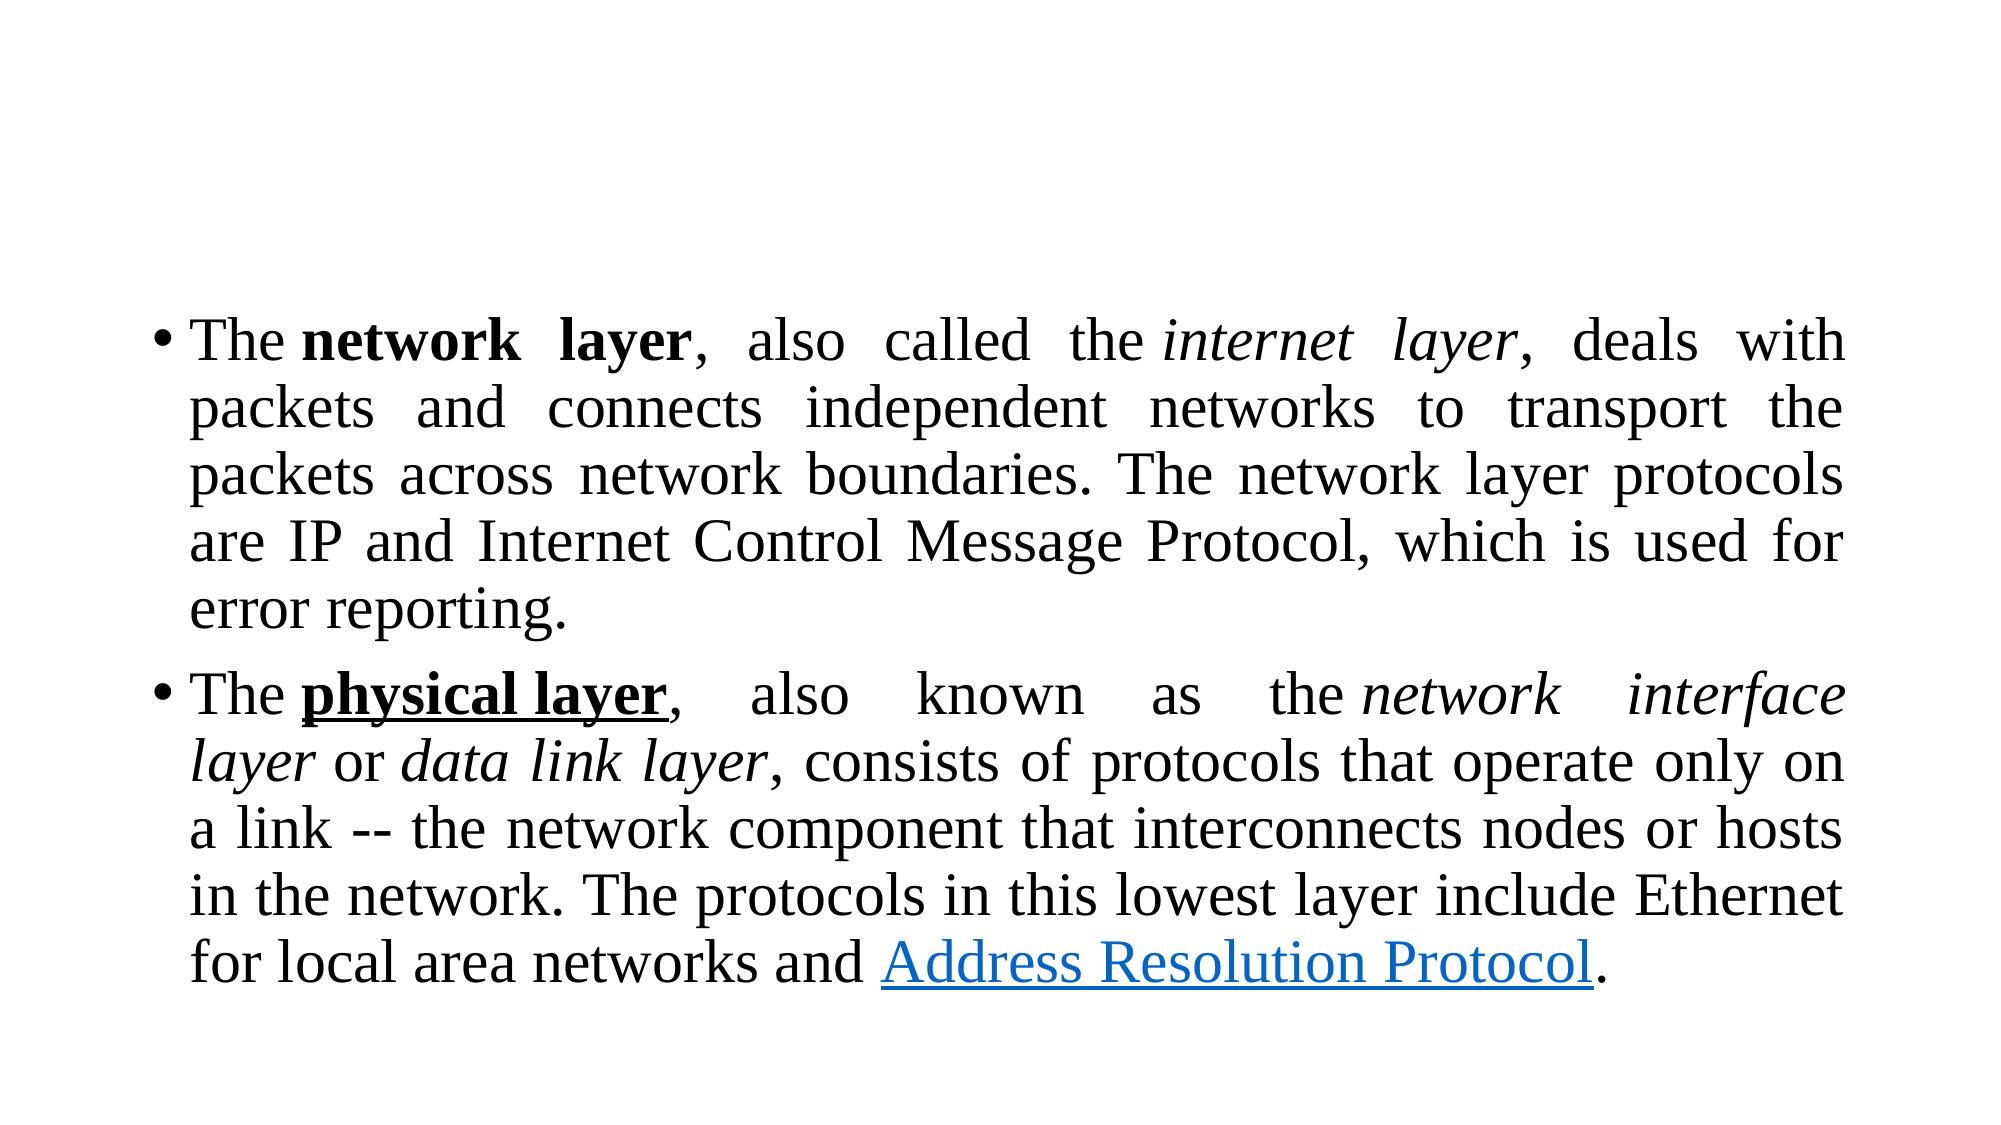

The network layer, also called the internet layer, deals with packets and connects independent networks to transport the packets across network boundaries. The network layer protocols are IP and Internet Control Message Protocol, which is used for error reporting.
The physical layer, also known as the network interface layer or data link layer, consists of protocols that operate only on a link -- the network component that interconnects nodes or hosts in the network. The protocols in this lowest layer include Ethernet for local area networks and Address Resolution Protocol.